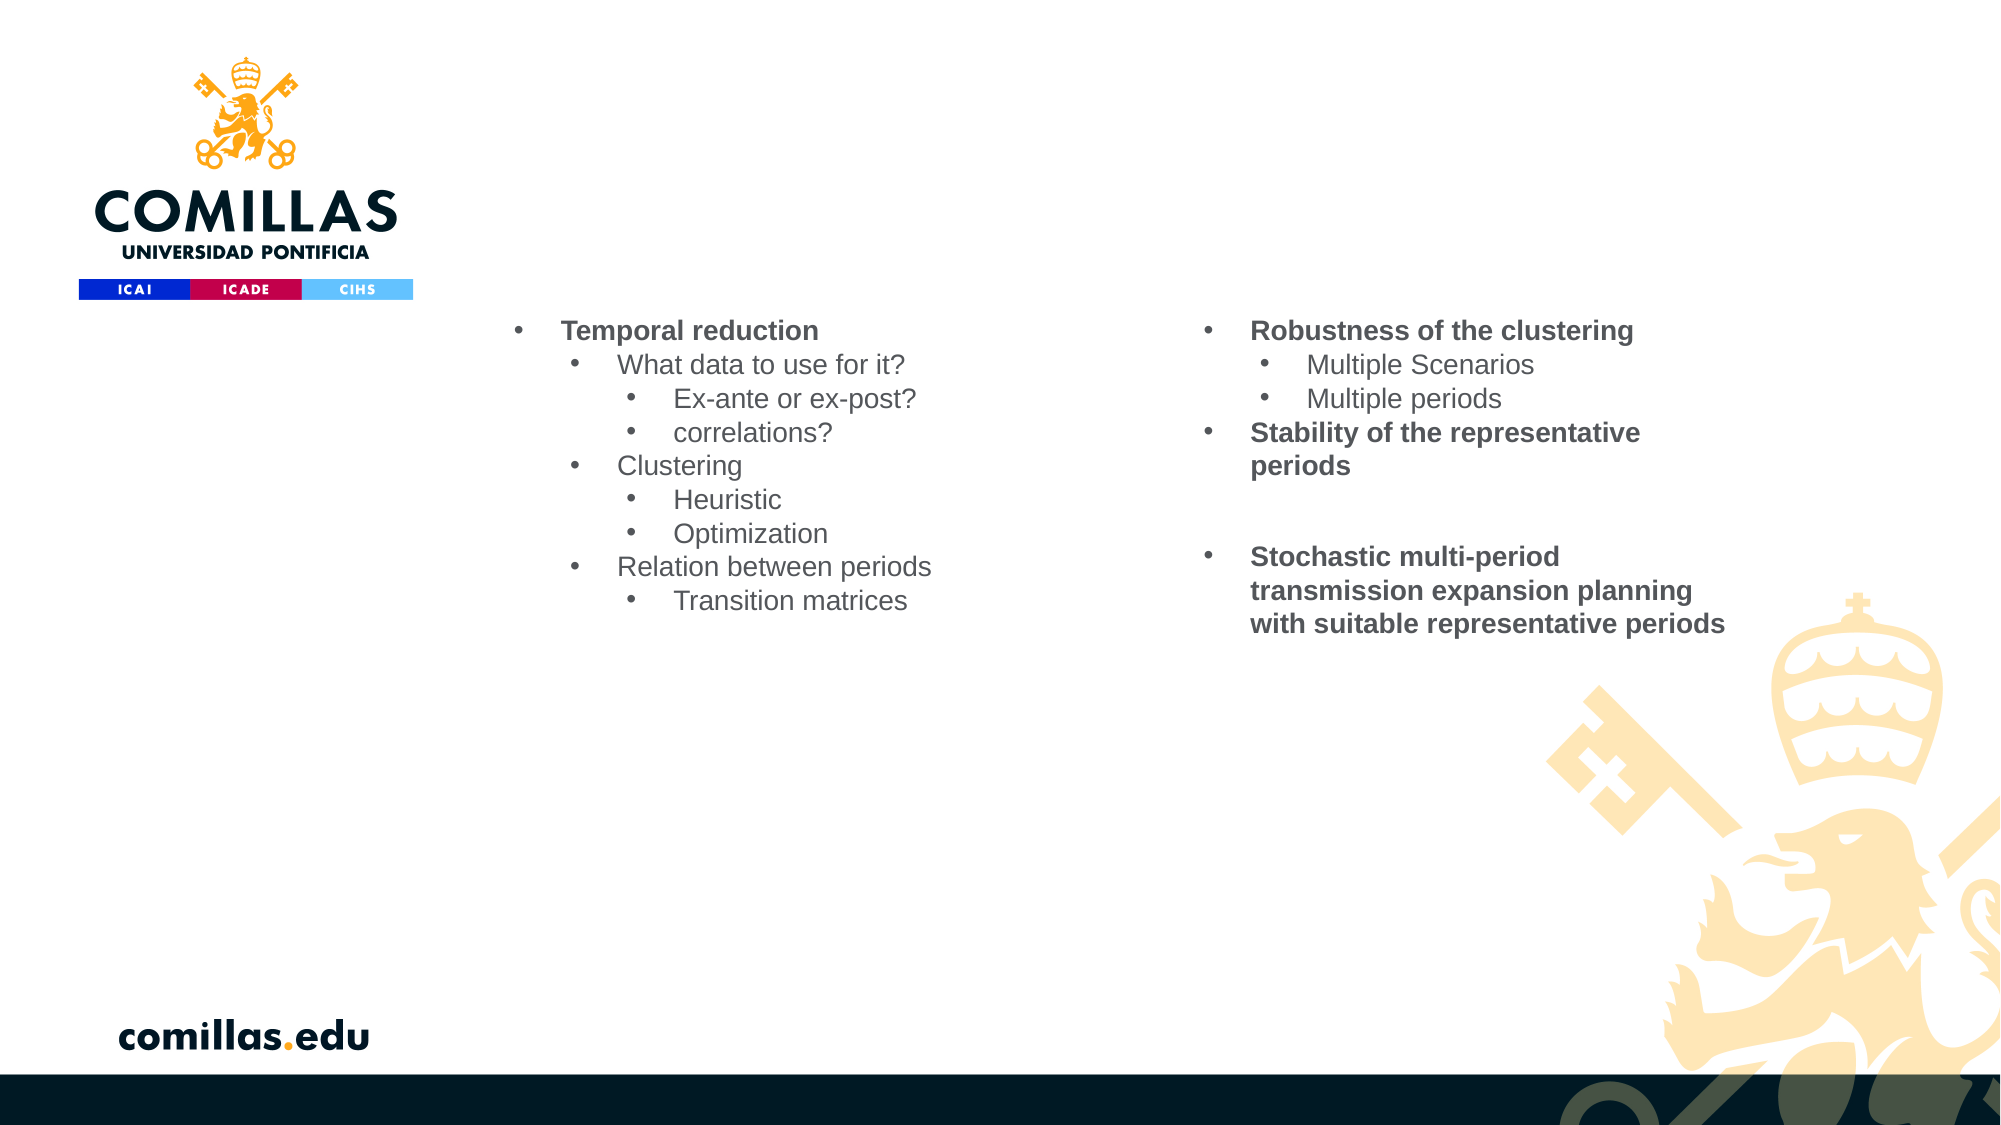

Temporal reduction
What data to use for it?
Ex-ante or ex-post?
correlations?
Clustering
Heuristic
Optimization
Relation between periods
Transition matrices

Robustness of the clustering
Multiple Scenarios
Multiple periods
Stability of the representative periods

Stochastic multi-period transmission expansion planning with suitable representative periods